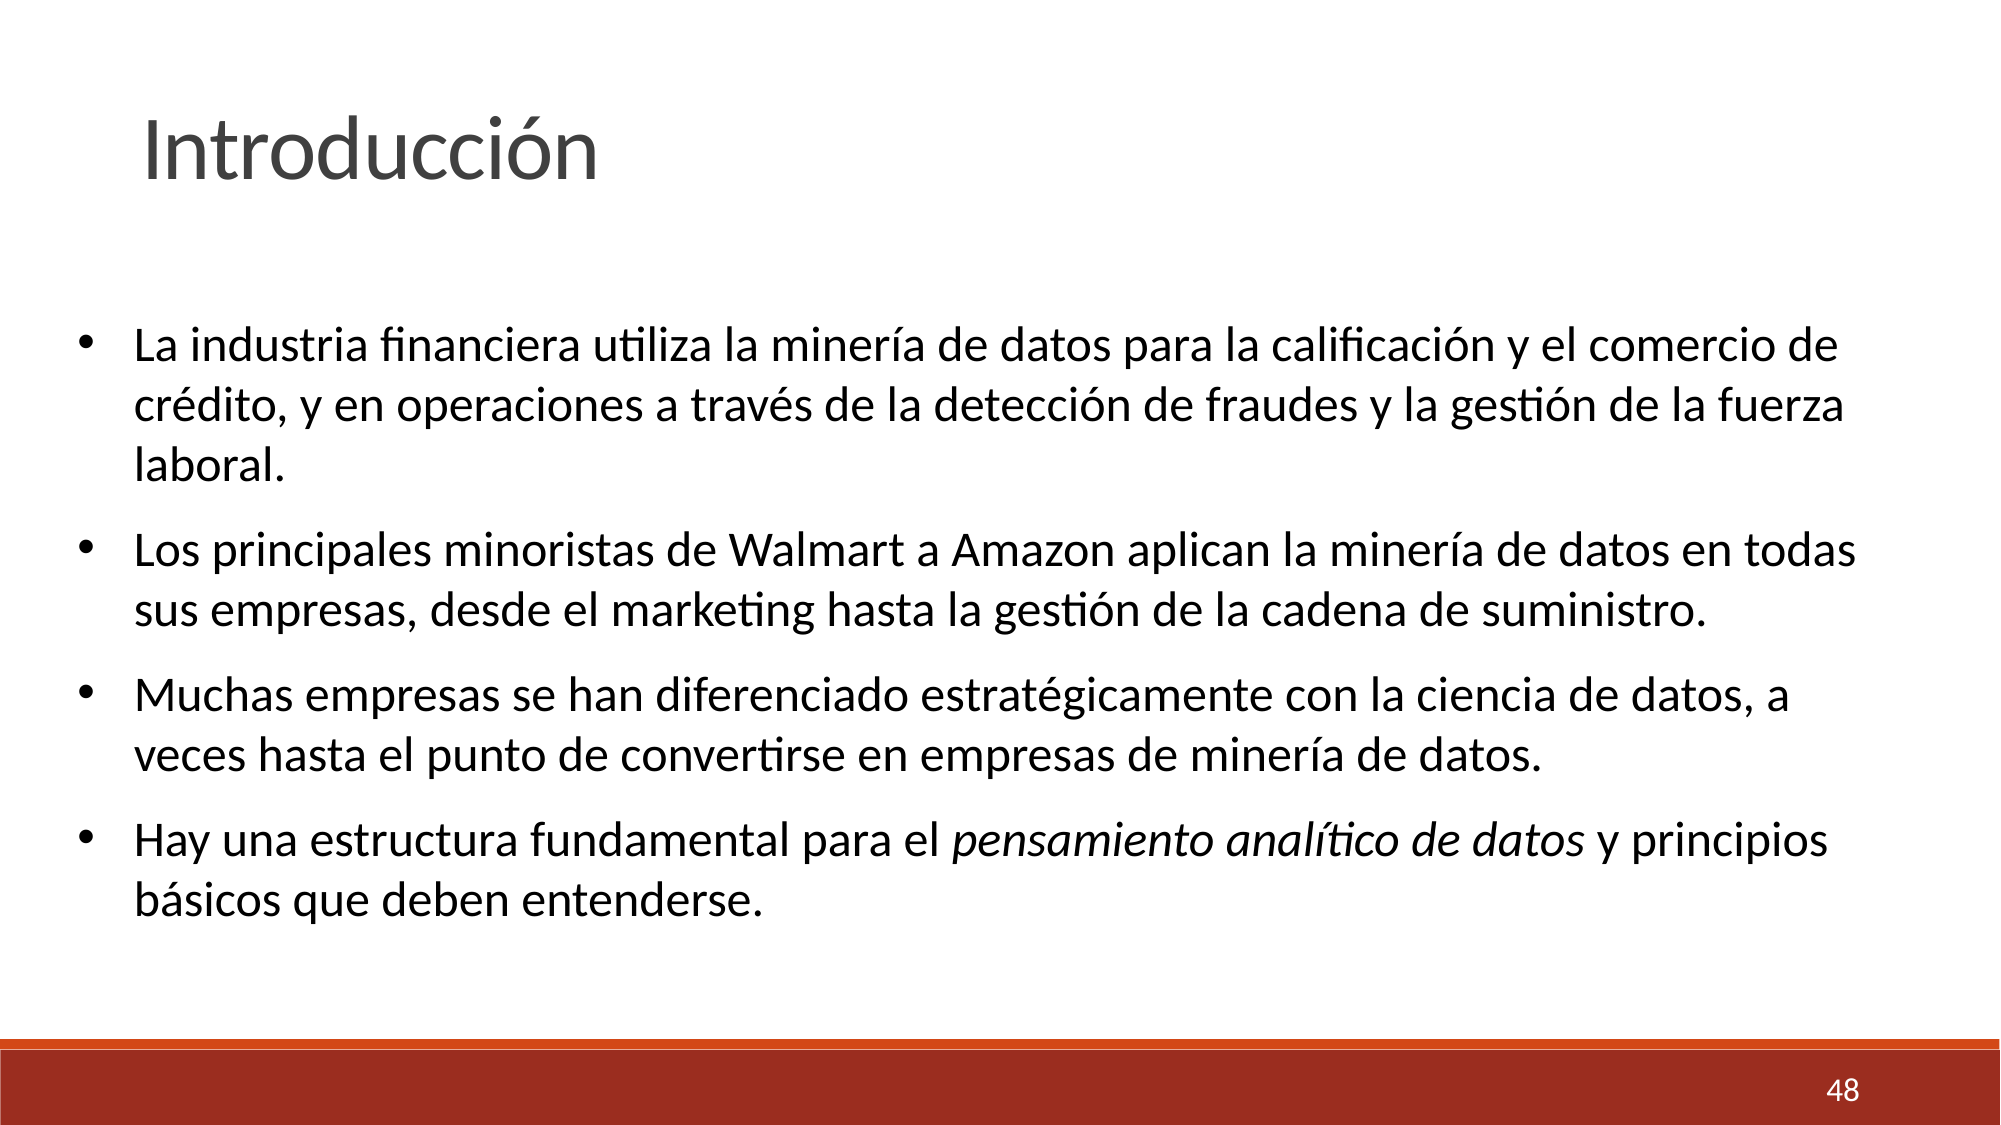

Introducción
La industria financiera utiliza la minería de datos para la calificación y el comercio de crédito, y en operaciones a través de la detección de fraudes y la gestión de la fuerza laboral.
Los principales minoristas de Walmart a Amazon aplican la minería de datos en todas sus empresas, desde el marketing hasta la gestión de la cadena de suministro.
Muchas empresas se han diferenciado estratégicamente con la ciencia de datos, a veces hasta el punto de convertirse en empresas de minería de datos.
Hay una estructura fundamental para el pensamiento analítico de datos y principios básicos que deben entenderse.
48